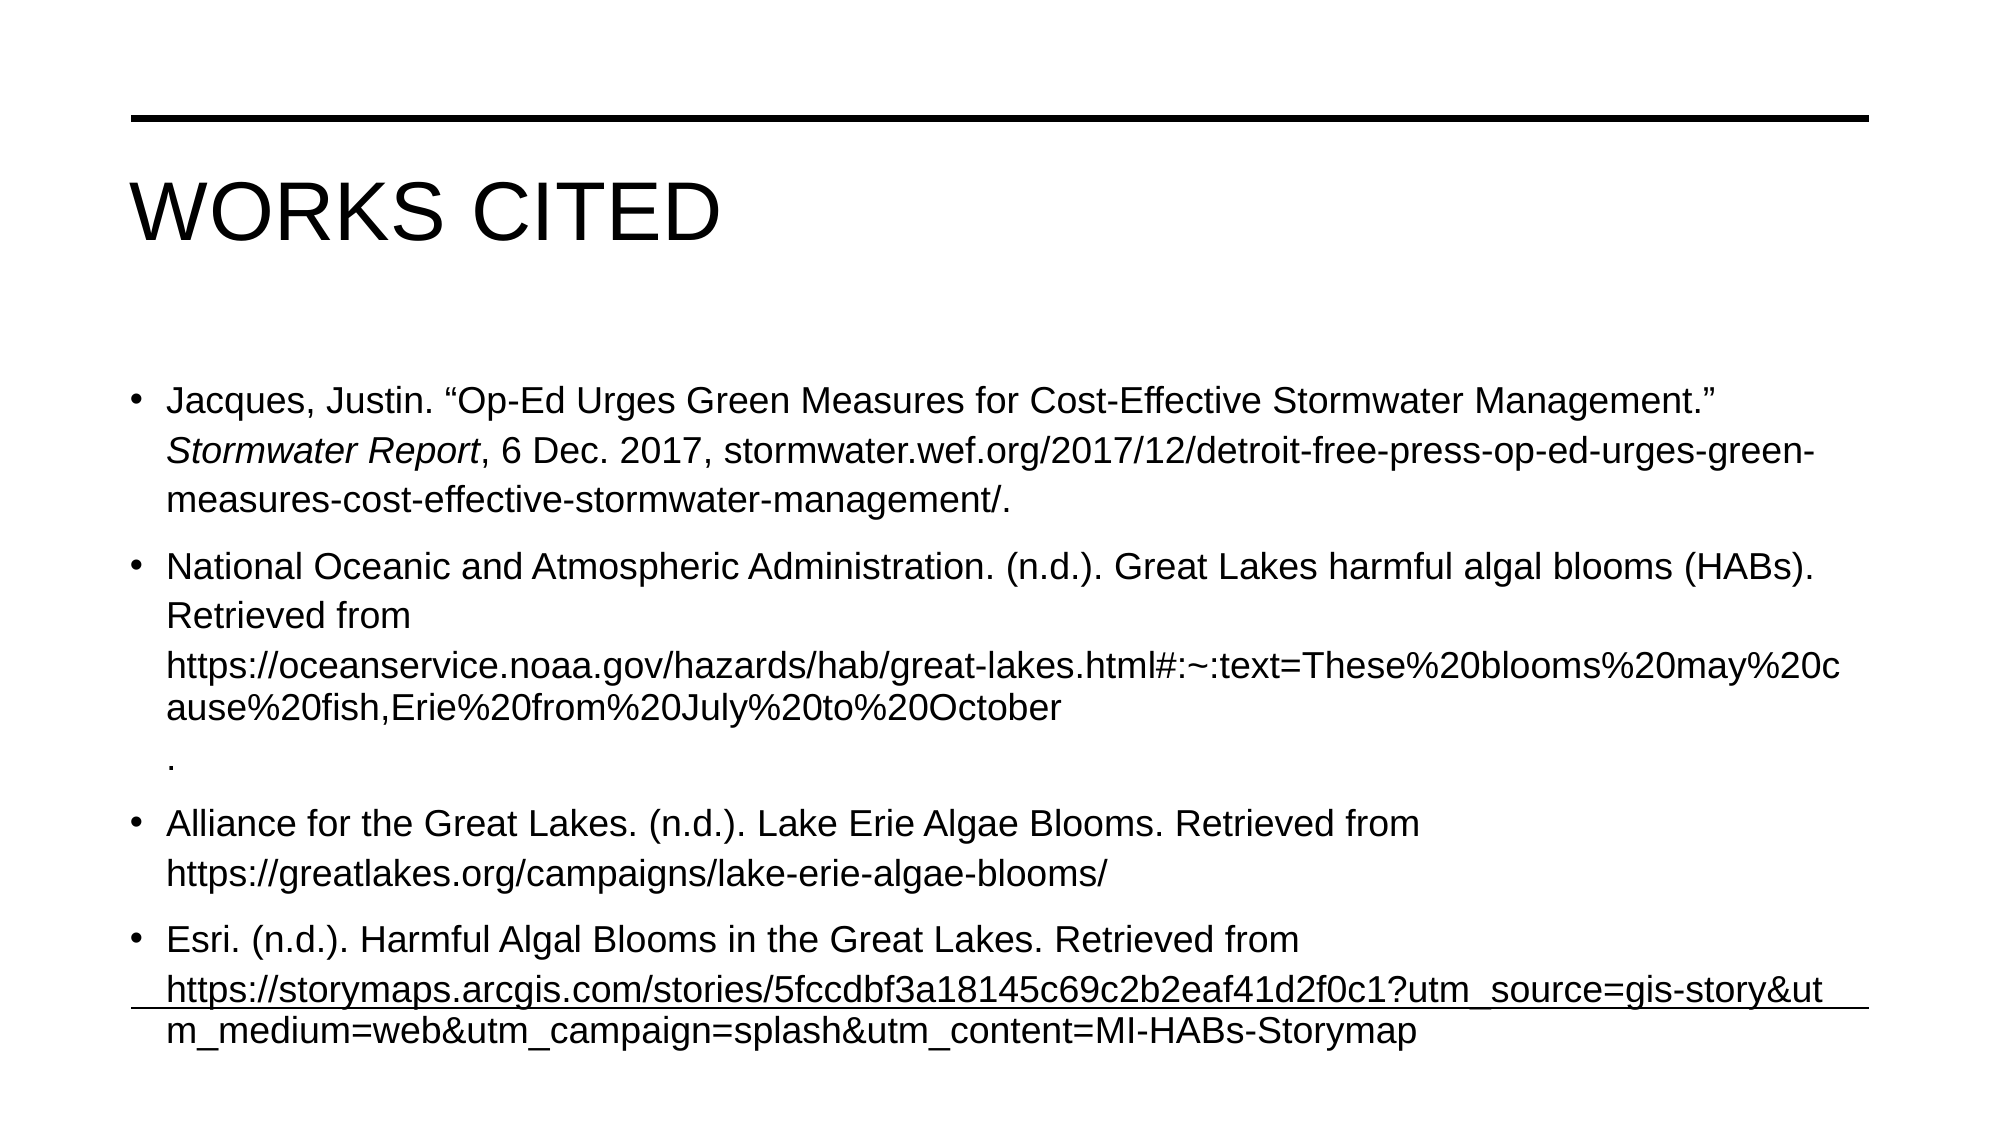

# Works cited
Jacques, Justin. “Op-Ed Urges Green Measures for Cost-Effective Stormwater Management.” Stormwater Report, 6 Dec. 2017, stormwater.wef.org/2017/12/detroit-free-press-op-ed-urges-green-measures-cost-effective-stormwater-management/.
National Oceanic and Atmospheric Administration. (n.d.). Great Lakes harmful algal blooms (HABs). Retrieved from https://oceanservice.noaa.gov/hazards/hab/great-lakes.html#:~:text=These%20blooms%20may%20cause%20fish,Erie%20from%20July%20to%20October.
Alliance for the Great Lakes. (n.d.). Lake Erie Algae Blooms. Retrieved from https://greatlakes.org/campaigns/lake-erie-algae-blooms/
Esri. (n.d.). Harmful Algal Blooms in the Great Lakes. Retrieved from https://storymaps.arcgis.com/stories/5fccdbf3a18145c69c2b2eaf41d2f0c1?utm_source=gis-story&utm_medium=web&utm_campaign=splash&utm_content=MI-HABs-Storymap